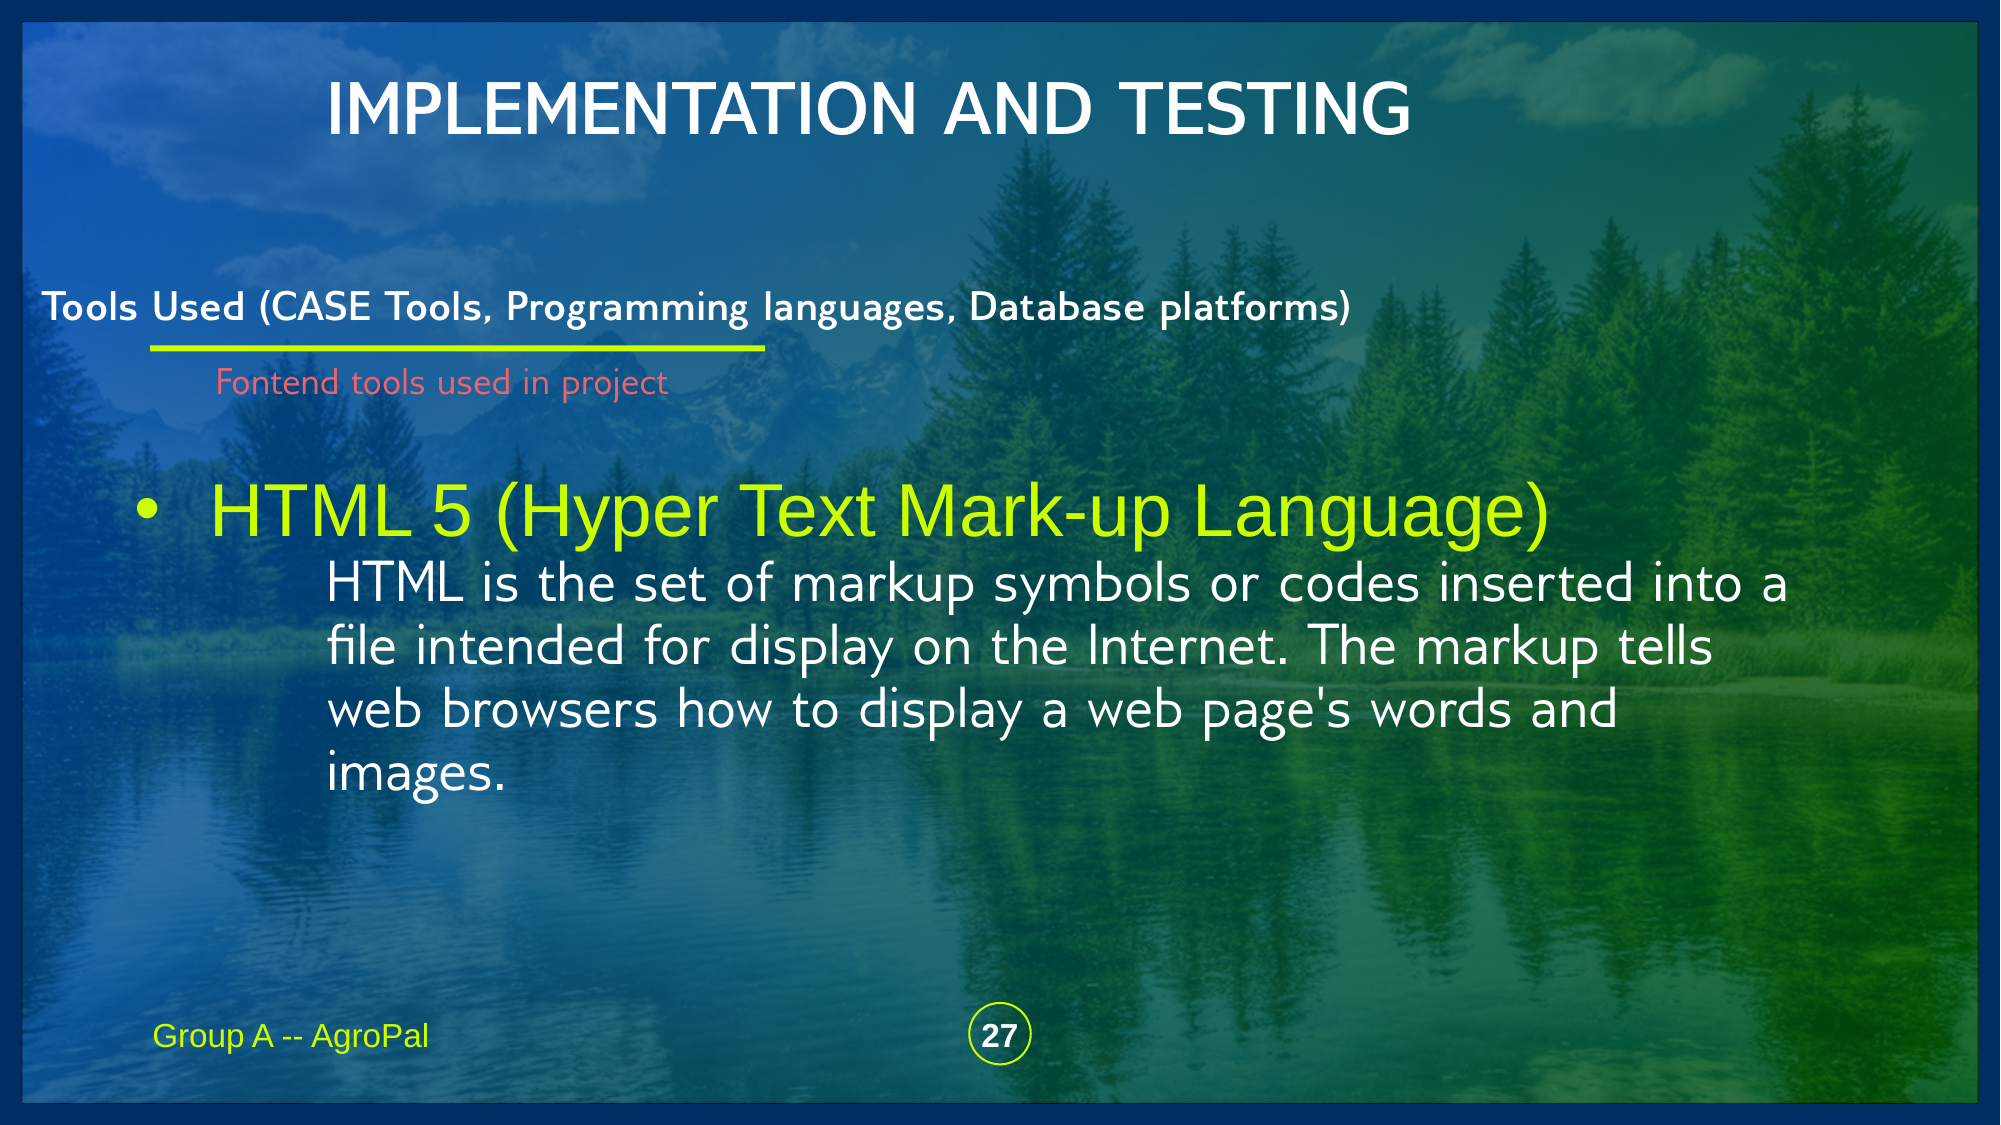

implementation and testinG
# Tools Used (CASE Tools, Programming languages, Database platforms)
Fontend tools used in project

HTML 5 (Hyper Text Mark-up Language)
HTML is the set of markup symbols or codes inserted into a file intended for display on the Internet. The markup tells web browsers how to display a web page's words and images.
Group A -- AgroPal
27